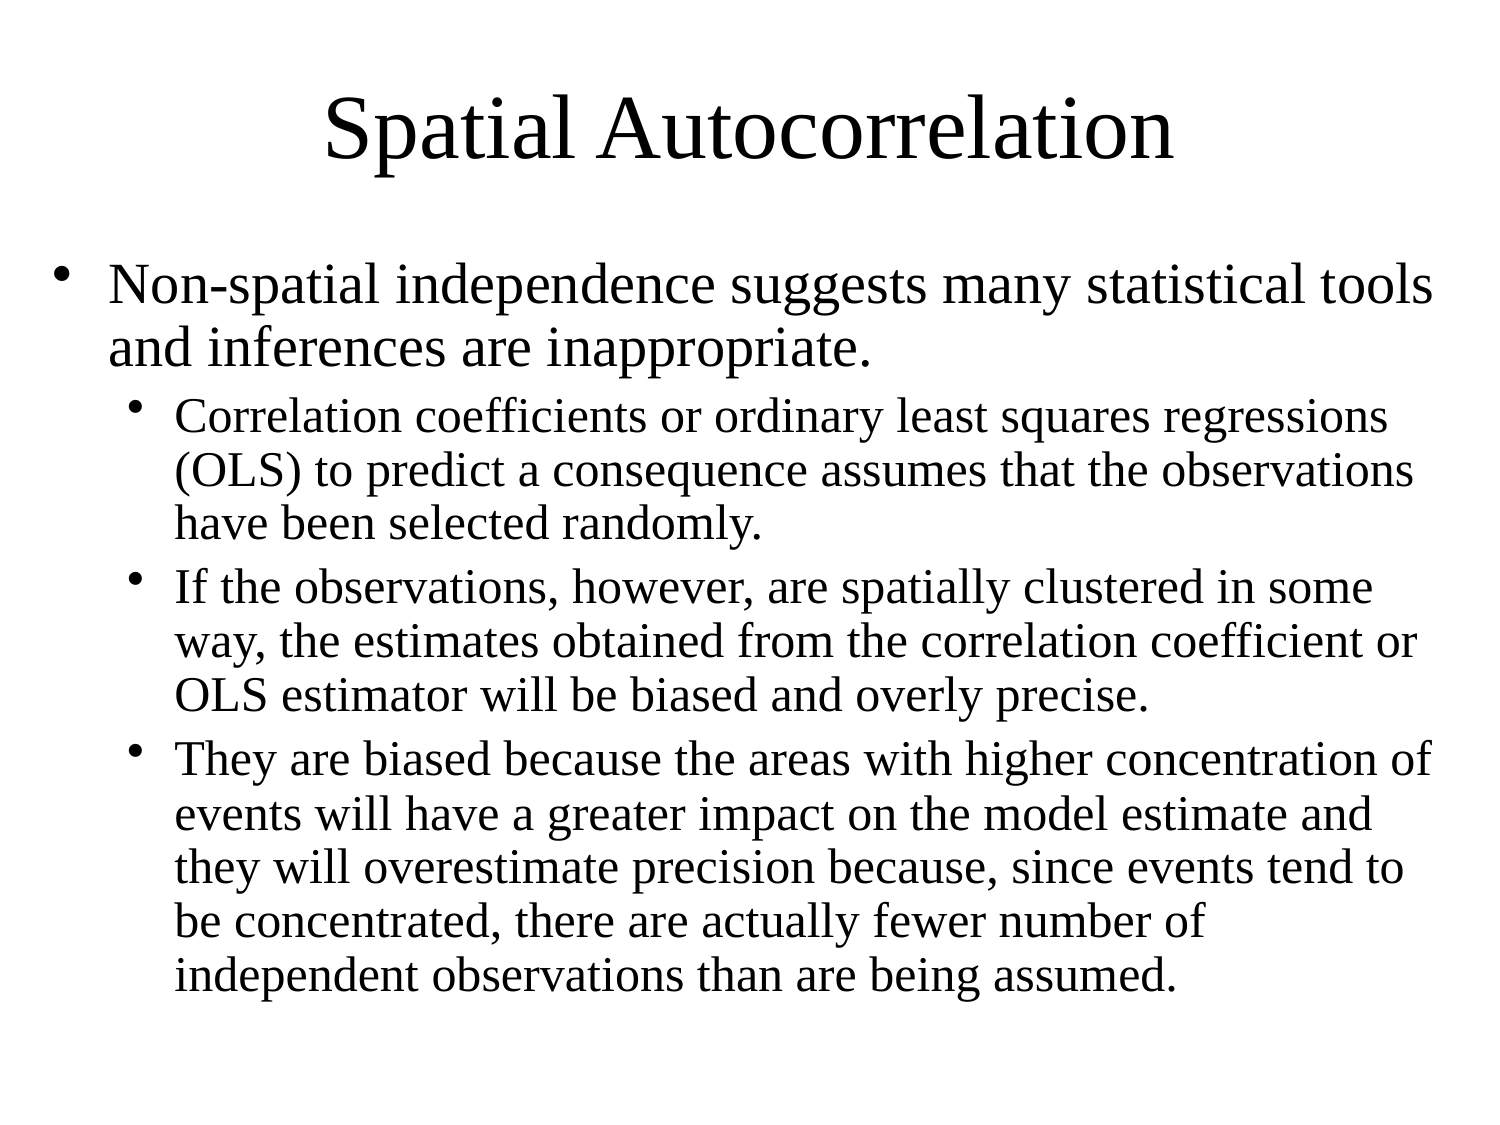

# Spatial Autocorrelation
Non-spatial independence suggests many statistical tools and inferences are inappropriate.
Correlation coefficients or ordinary least squares regressions (OLS) to predict a consequence assumes that the observations have been selected randomly.
If the observations, however, are spatially clustered in some way, the estimates obtained from the correlation coefficient or OLS estimator will be biased and overly precise.
They are biased because the areas with higher concentration of events will have a greater impact on the model estimate and they will overestimate precision because, since events tend to be concentrated, there are actually fewer number of independent observations than are being assumed.